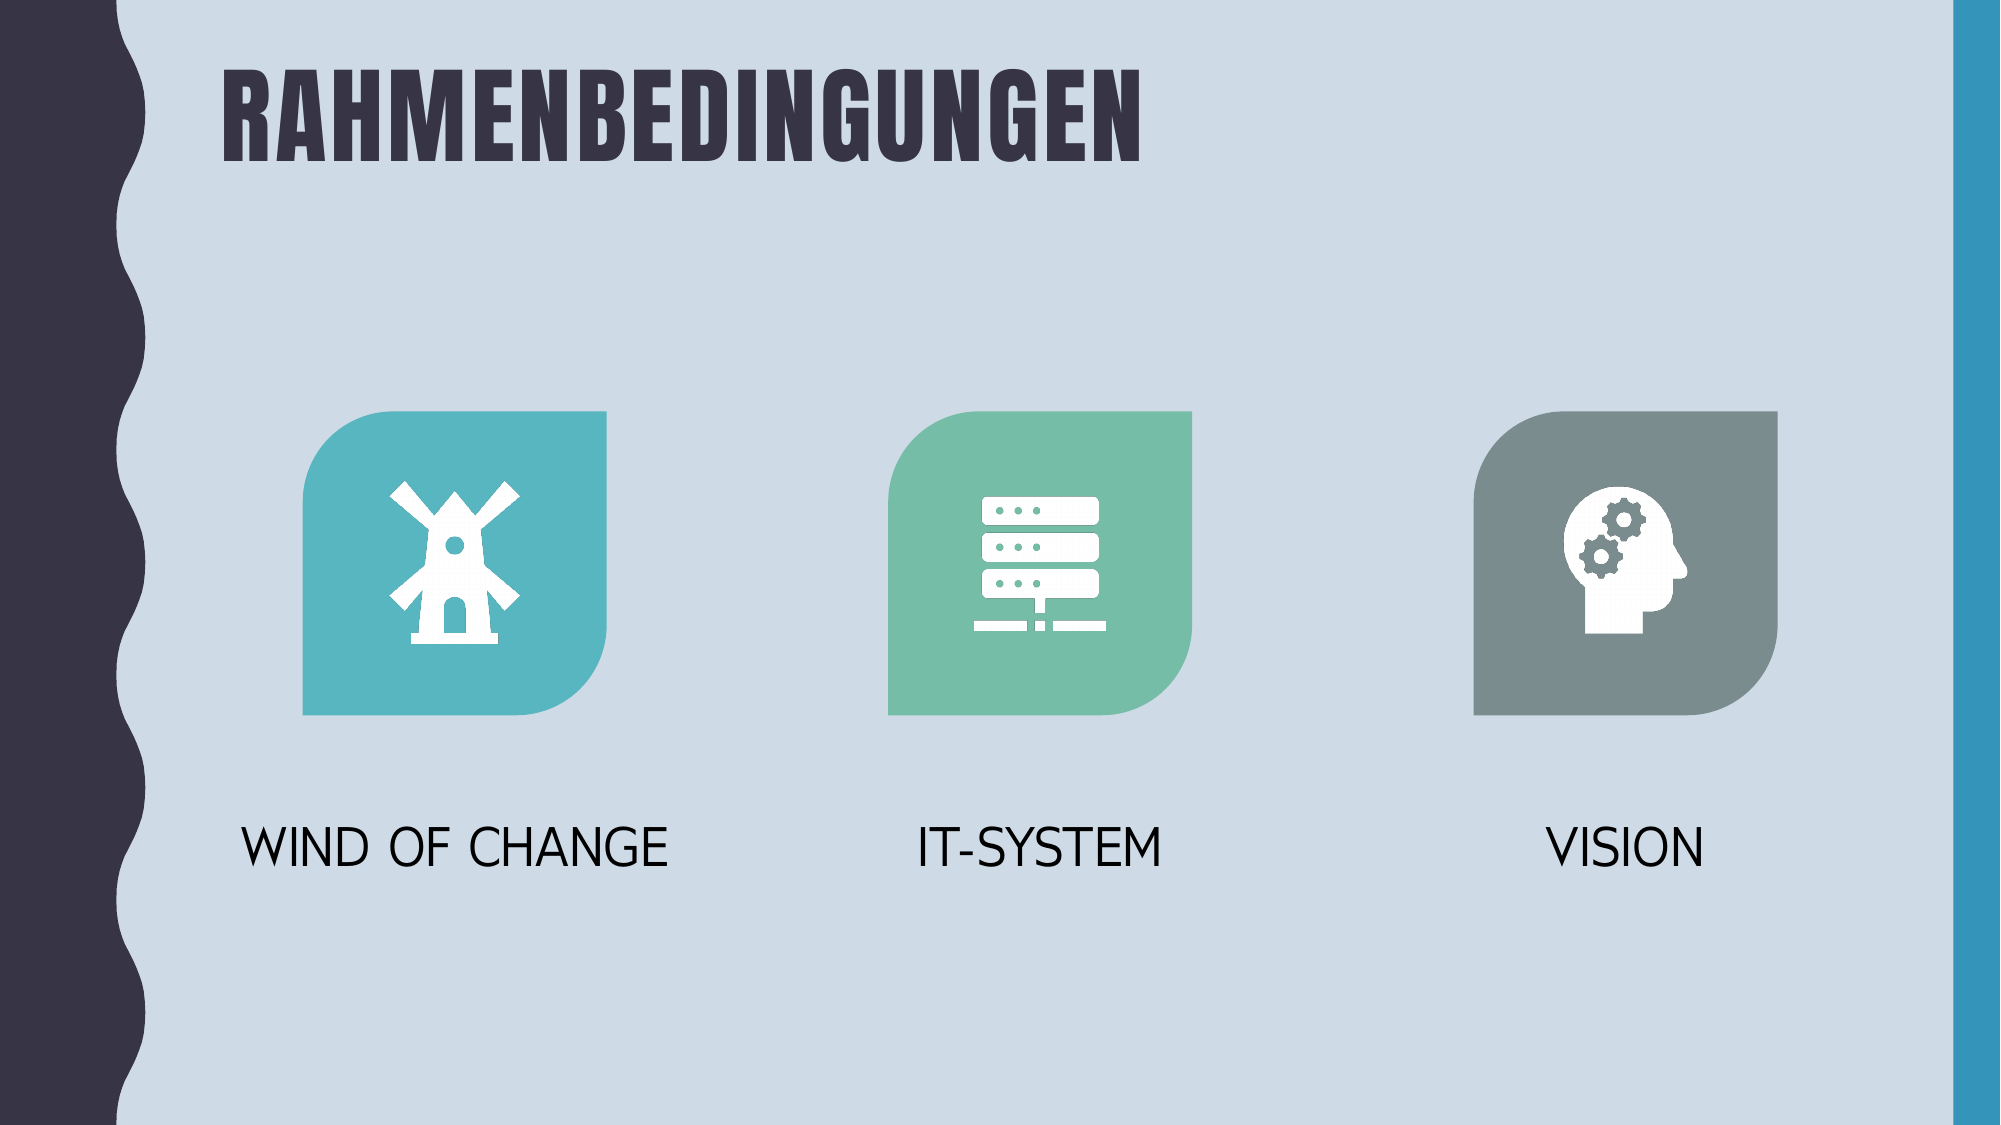

# rahmenbedingungen
Wind of Change
IT-System
Vision